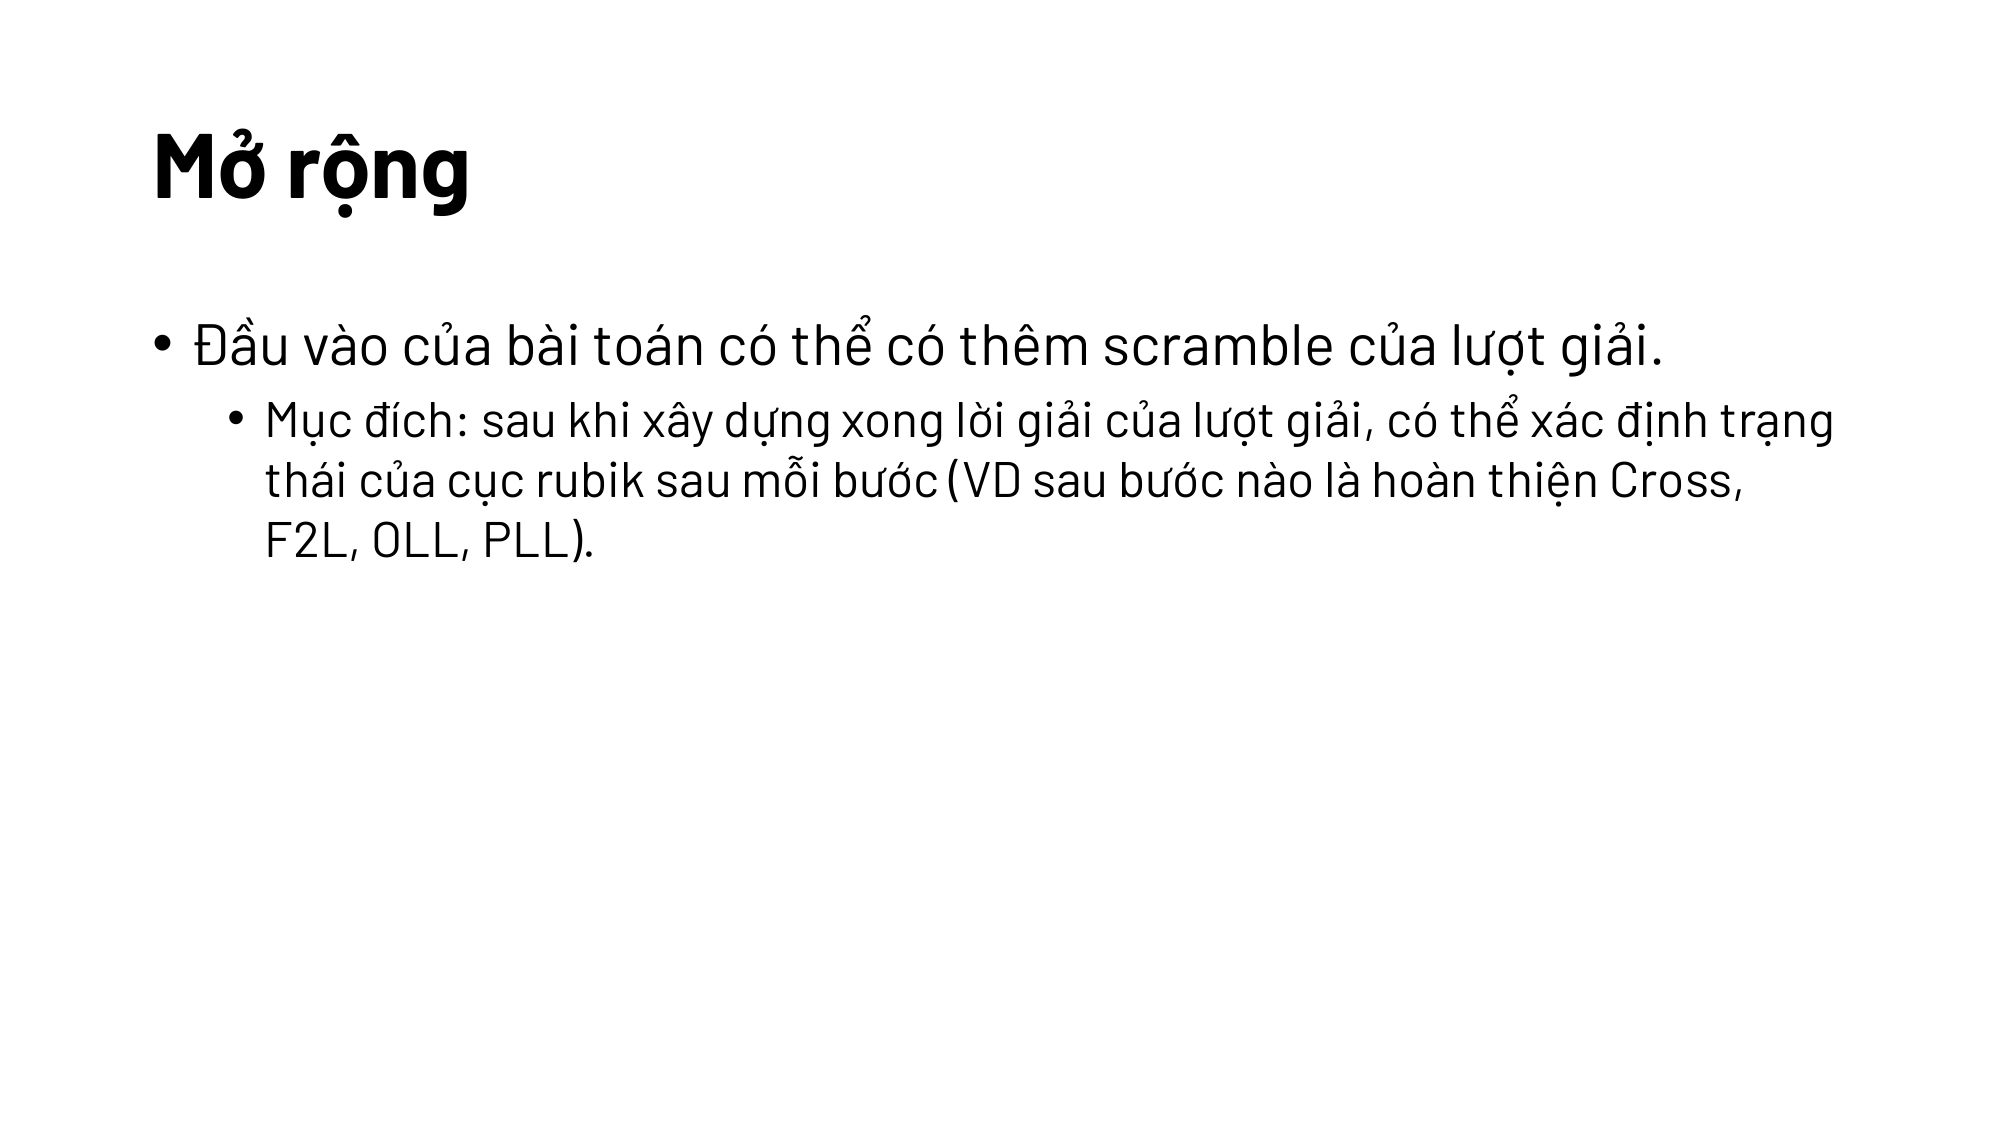

# Mở rộng
Đầu vào của bài toán có thể có thêm scramble của lượt giải.
Mục đích: sau khi xây dựng xong lời giải của lượt giải, có thể xác định trạng thái của cục rubik sau mỗi bước (VD sau bước nào là hoàn thiện Cross, F2L, OLL, PLL).